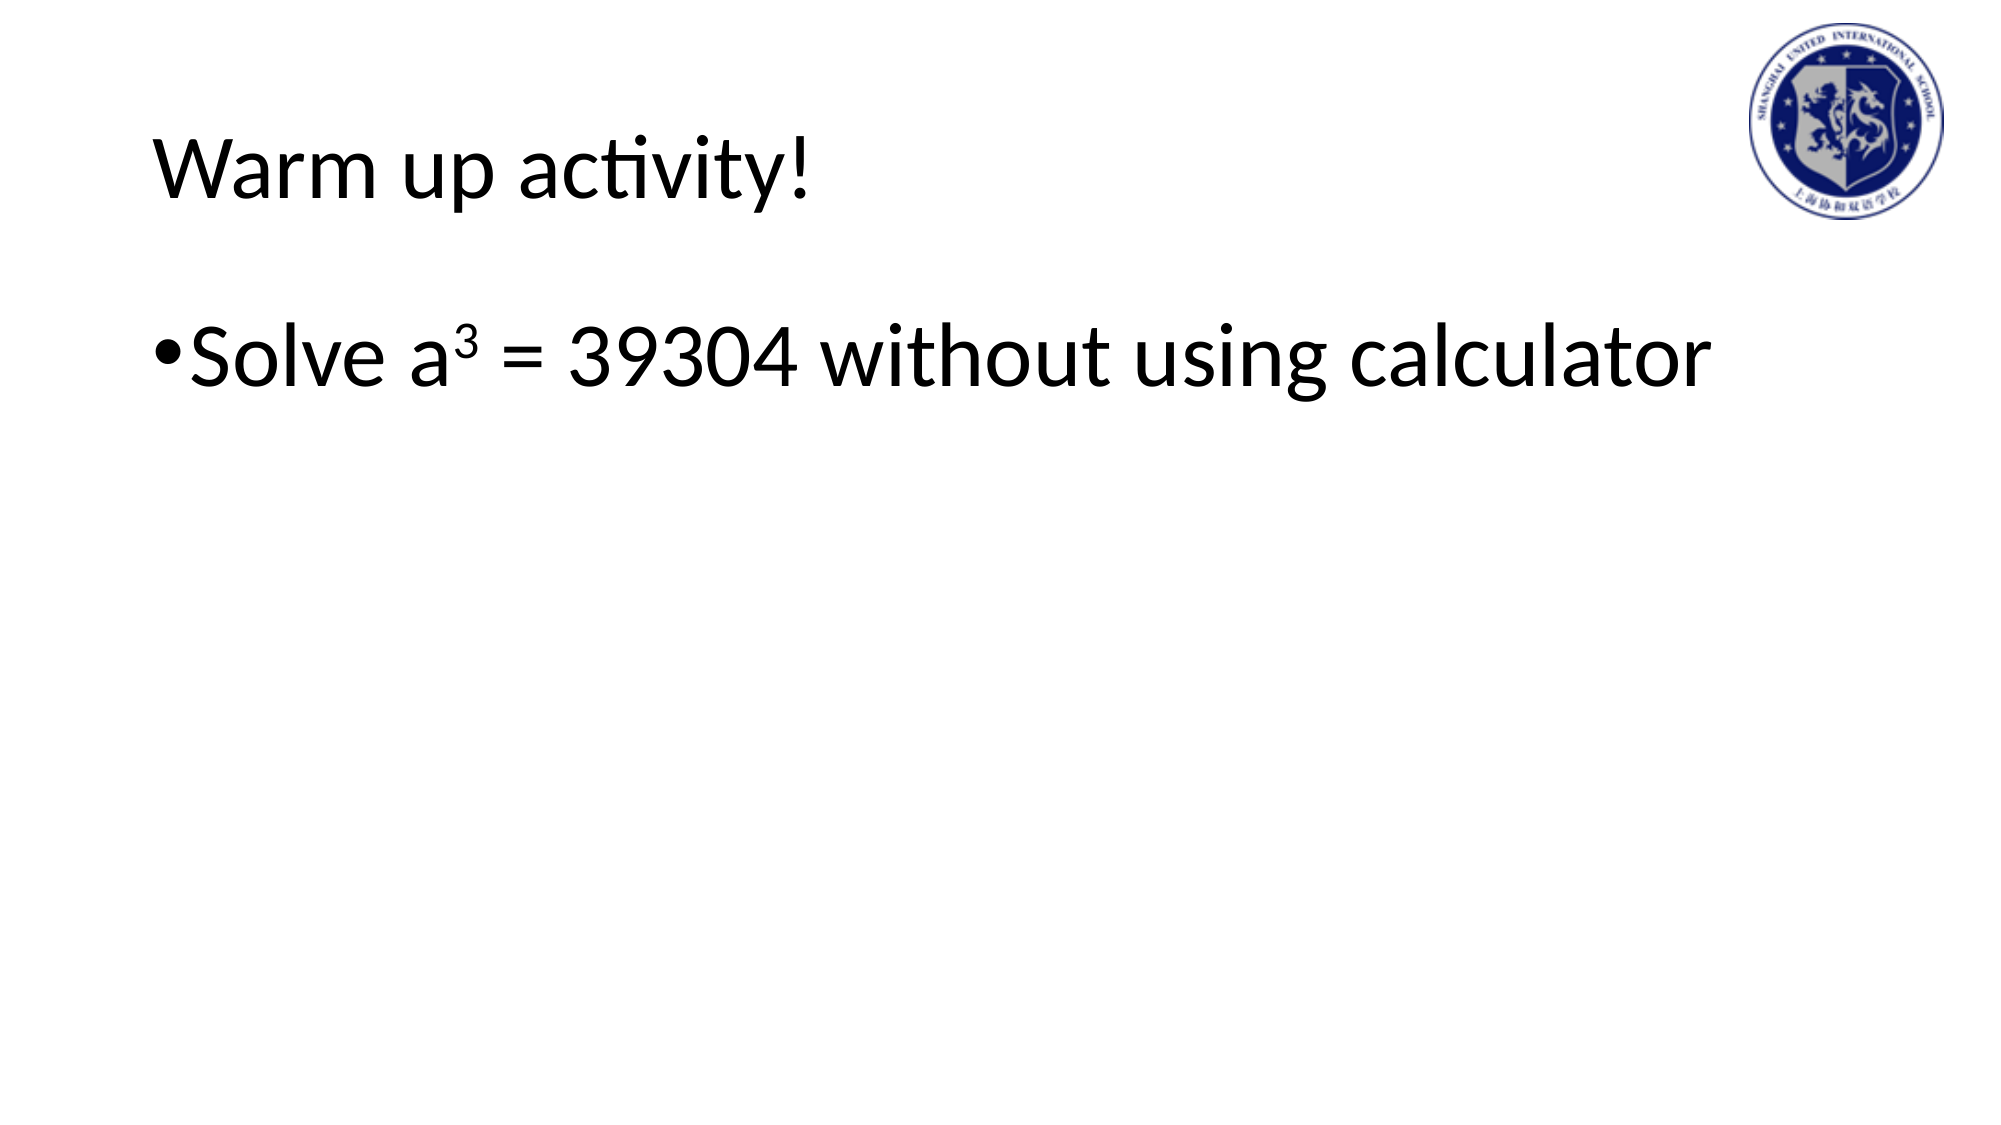

# Warm up activity!
Solve a3 = 39304 without using calculator